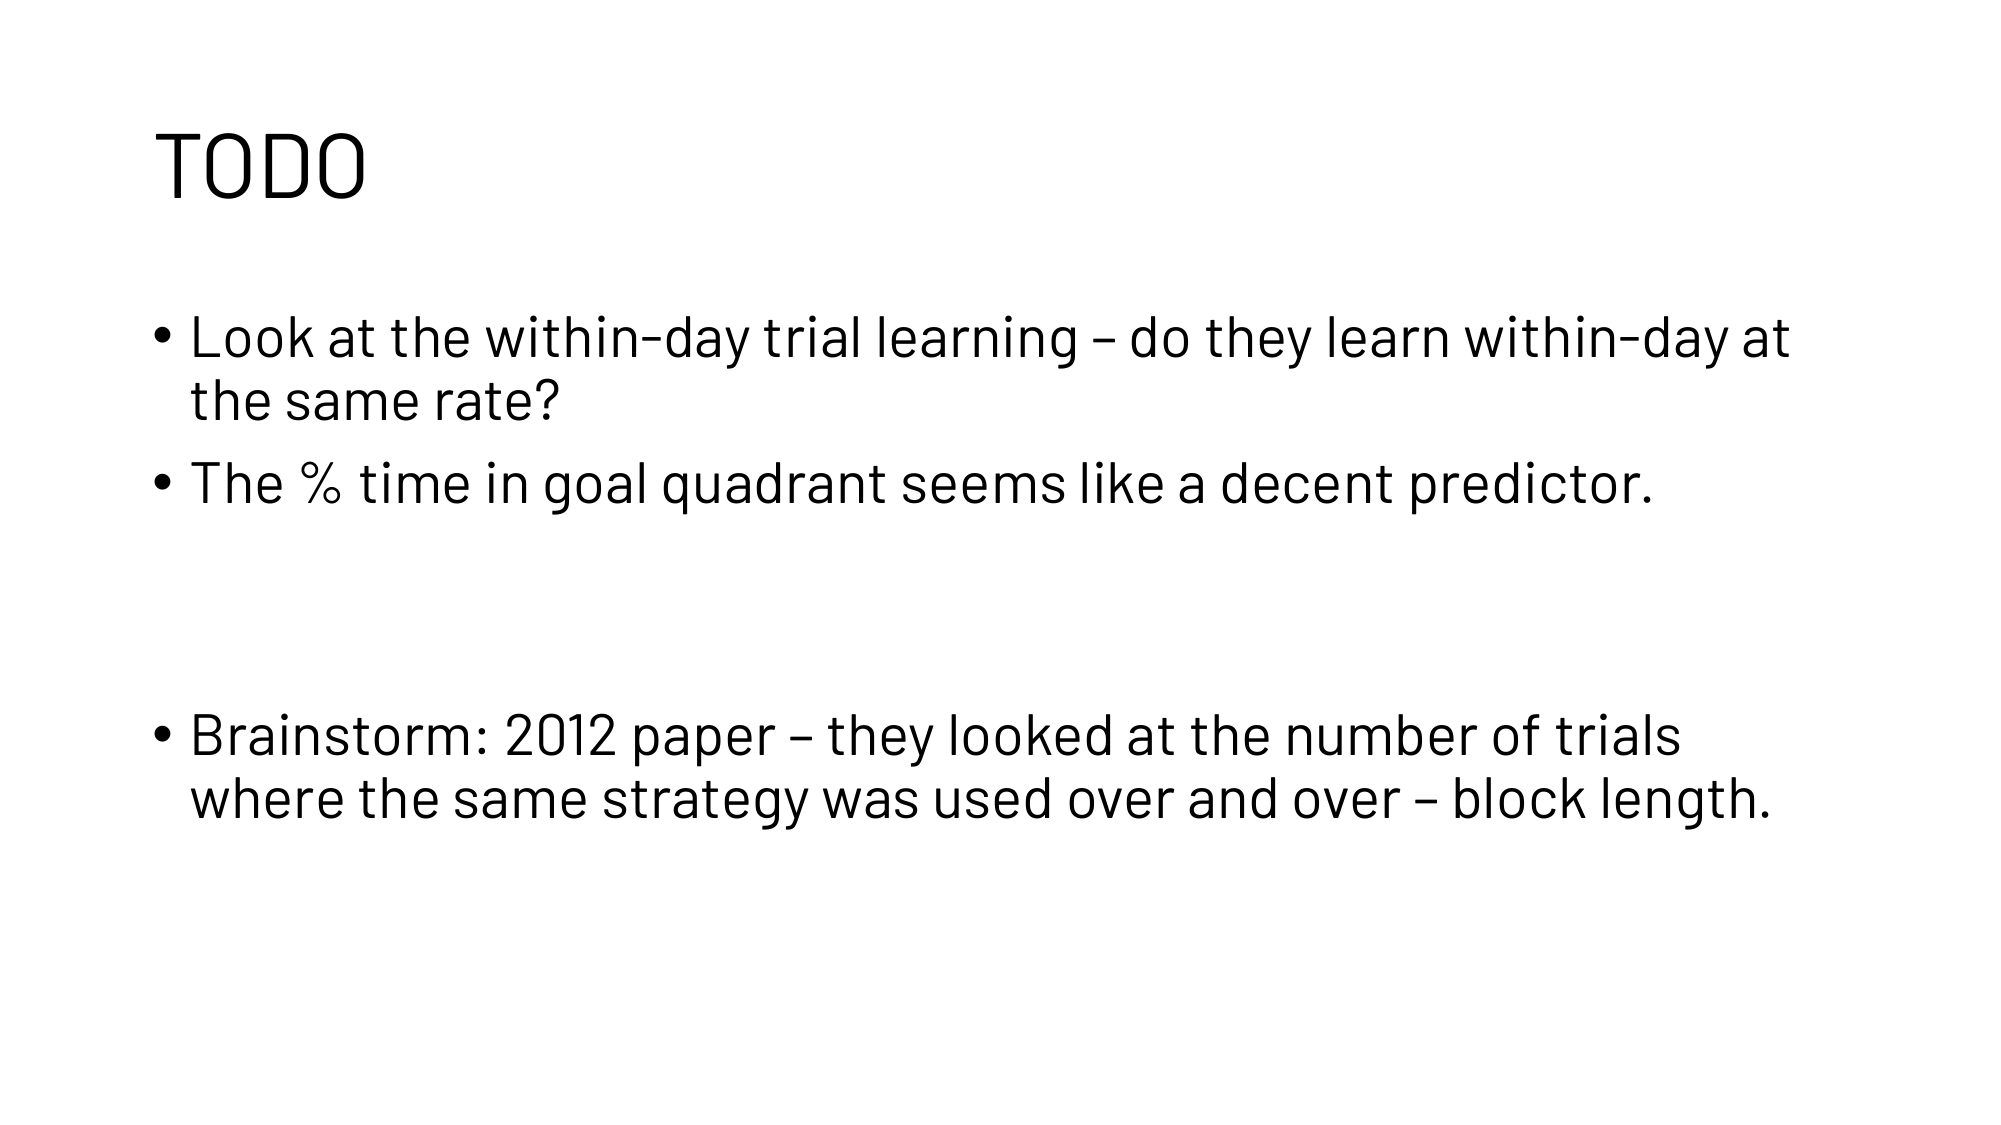

# TODO
Look at the within-day trial learning – do they learn within-day at the same rate?
The % time in goal quadrant seems like a decent predictor.

Brainstorm: 2012 paper – they looked at the number of trials where the same strategy was used over and over – block length.